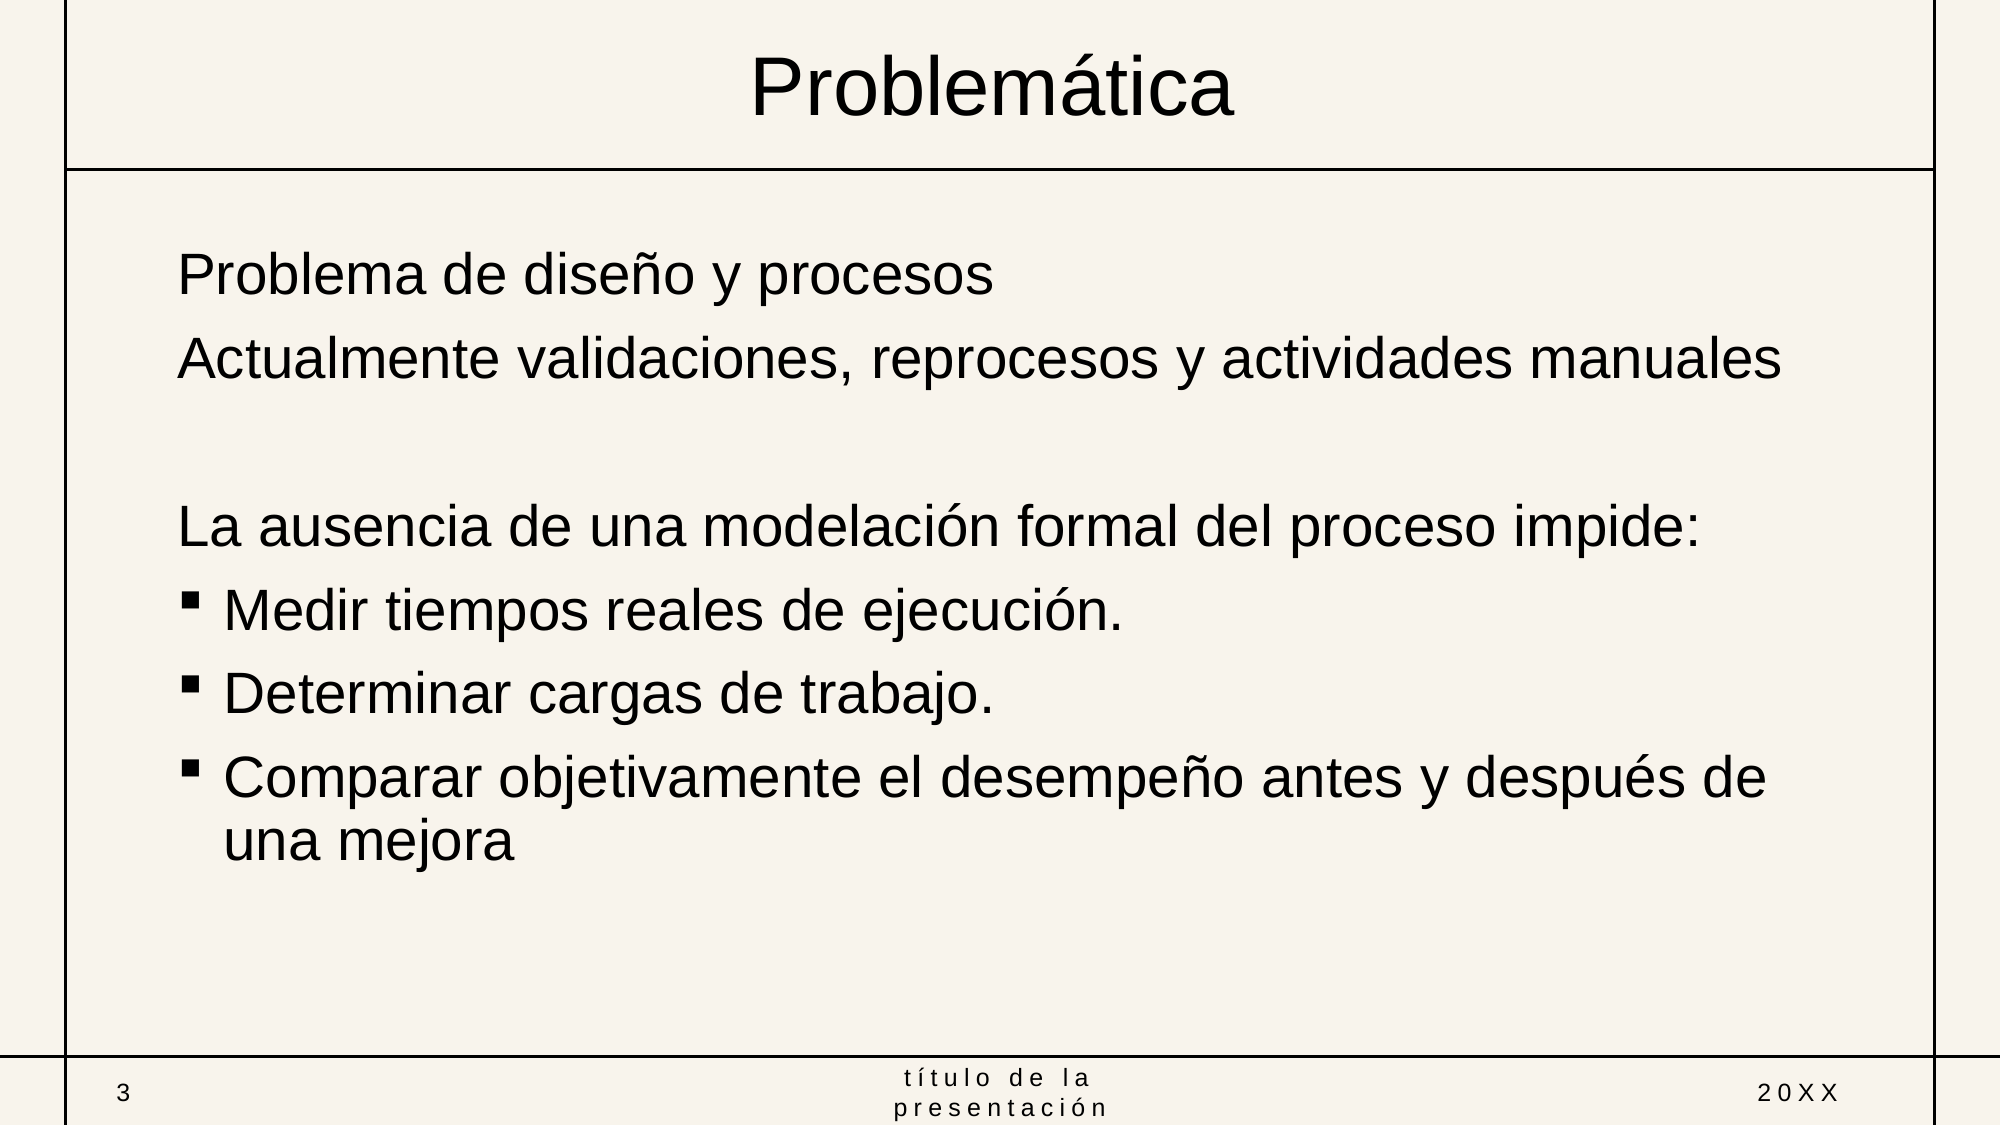

# Problemática
Problema de diseño y procesos
Actualmente validaciones, reprocesos y actividades manuales

La ausencia de una modelación formal del proceso impide:
Medir tiempos reales de ejecución.
Determinar cargas de trabajo.
Comparar objetivamente el desempeño antes y después de una mejora
3
título de la presentación
20XX